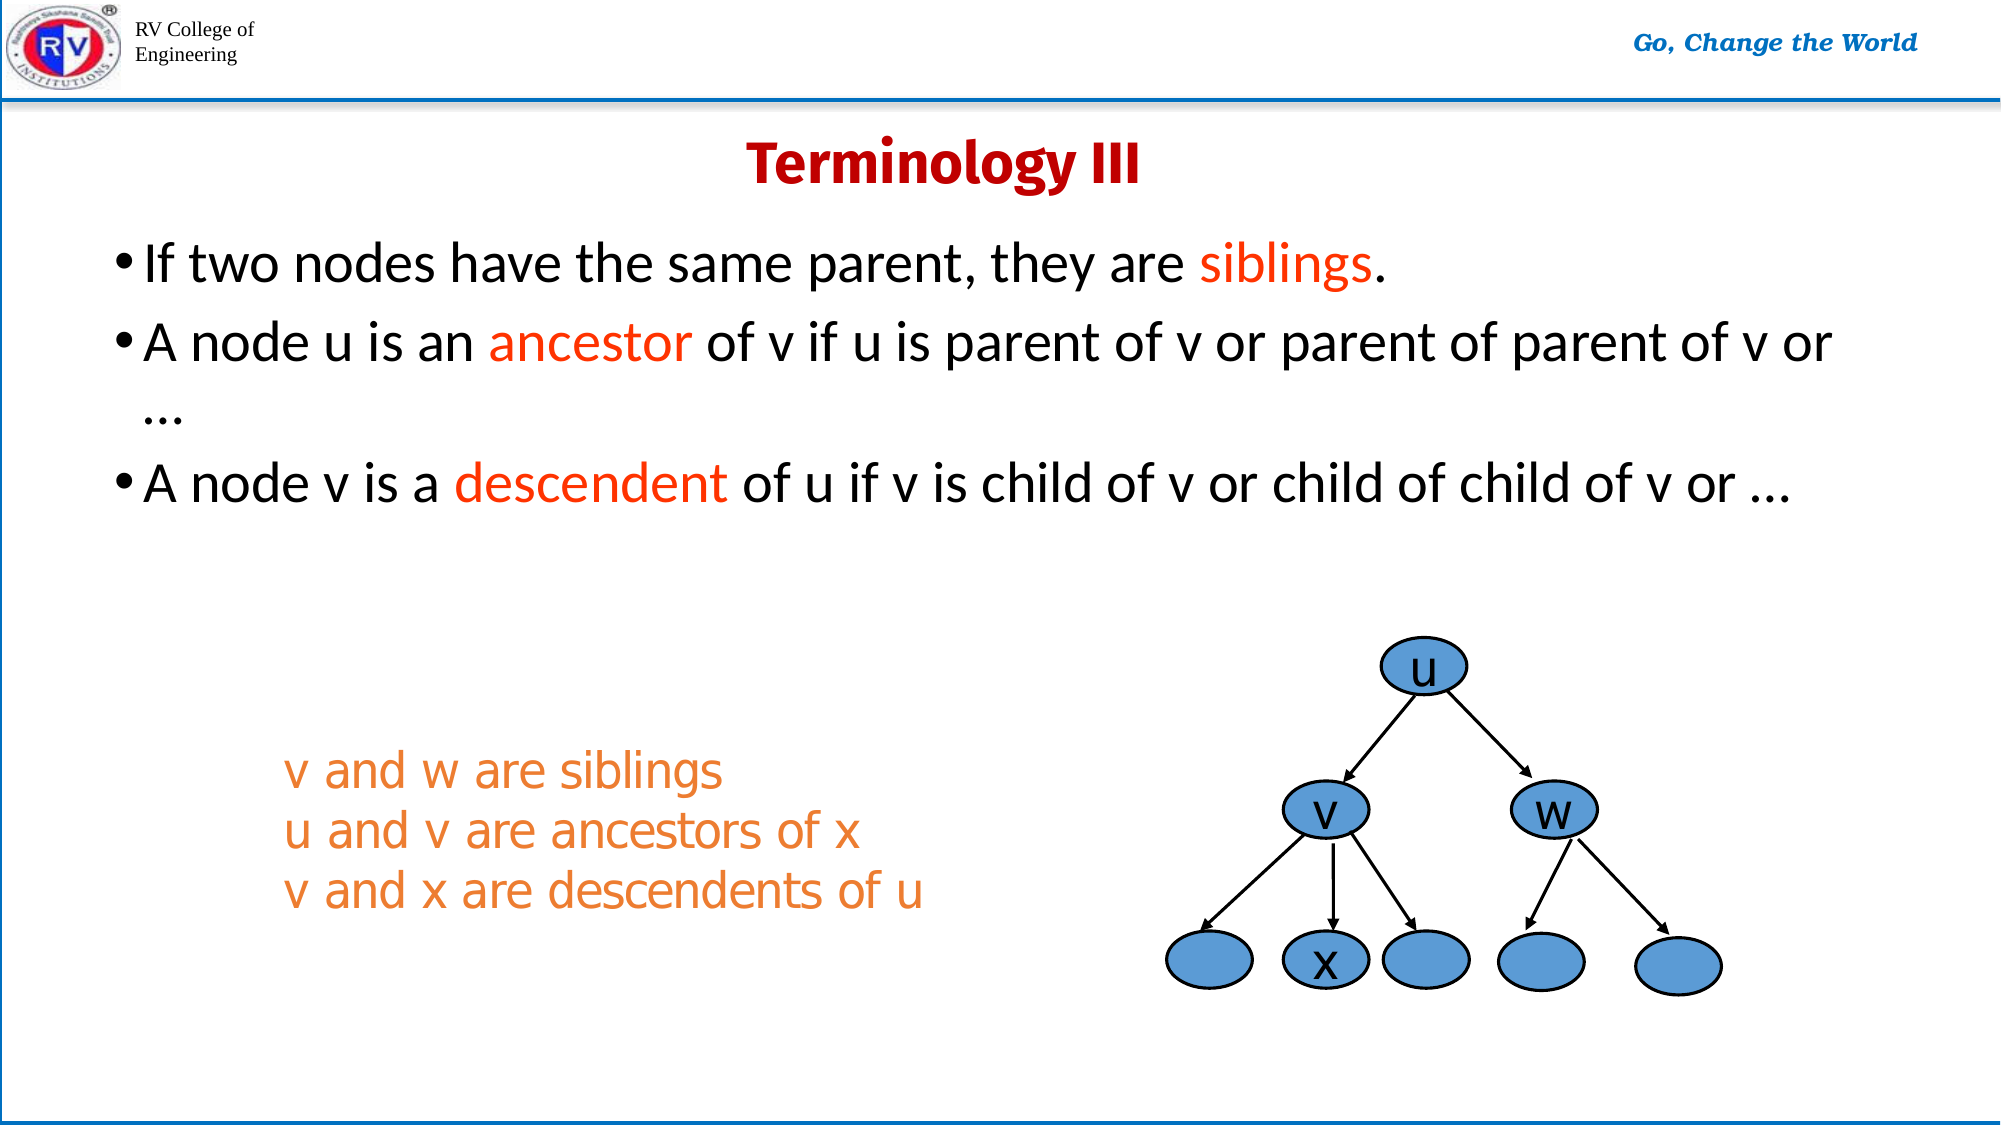

# Terminology III
If two nodes have the same parent, they are siblings.
A node u is an ancestor of v if u is parent of v or parent of parent of v or …
A node v is a descendent of u if v is child of v or child of child of v or …
u

v and w are siblings
u and v are ancestors of x
v and x are descendents of u
v
w

x